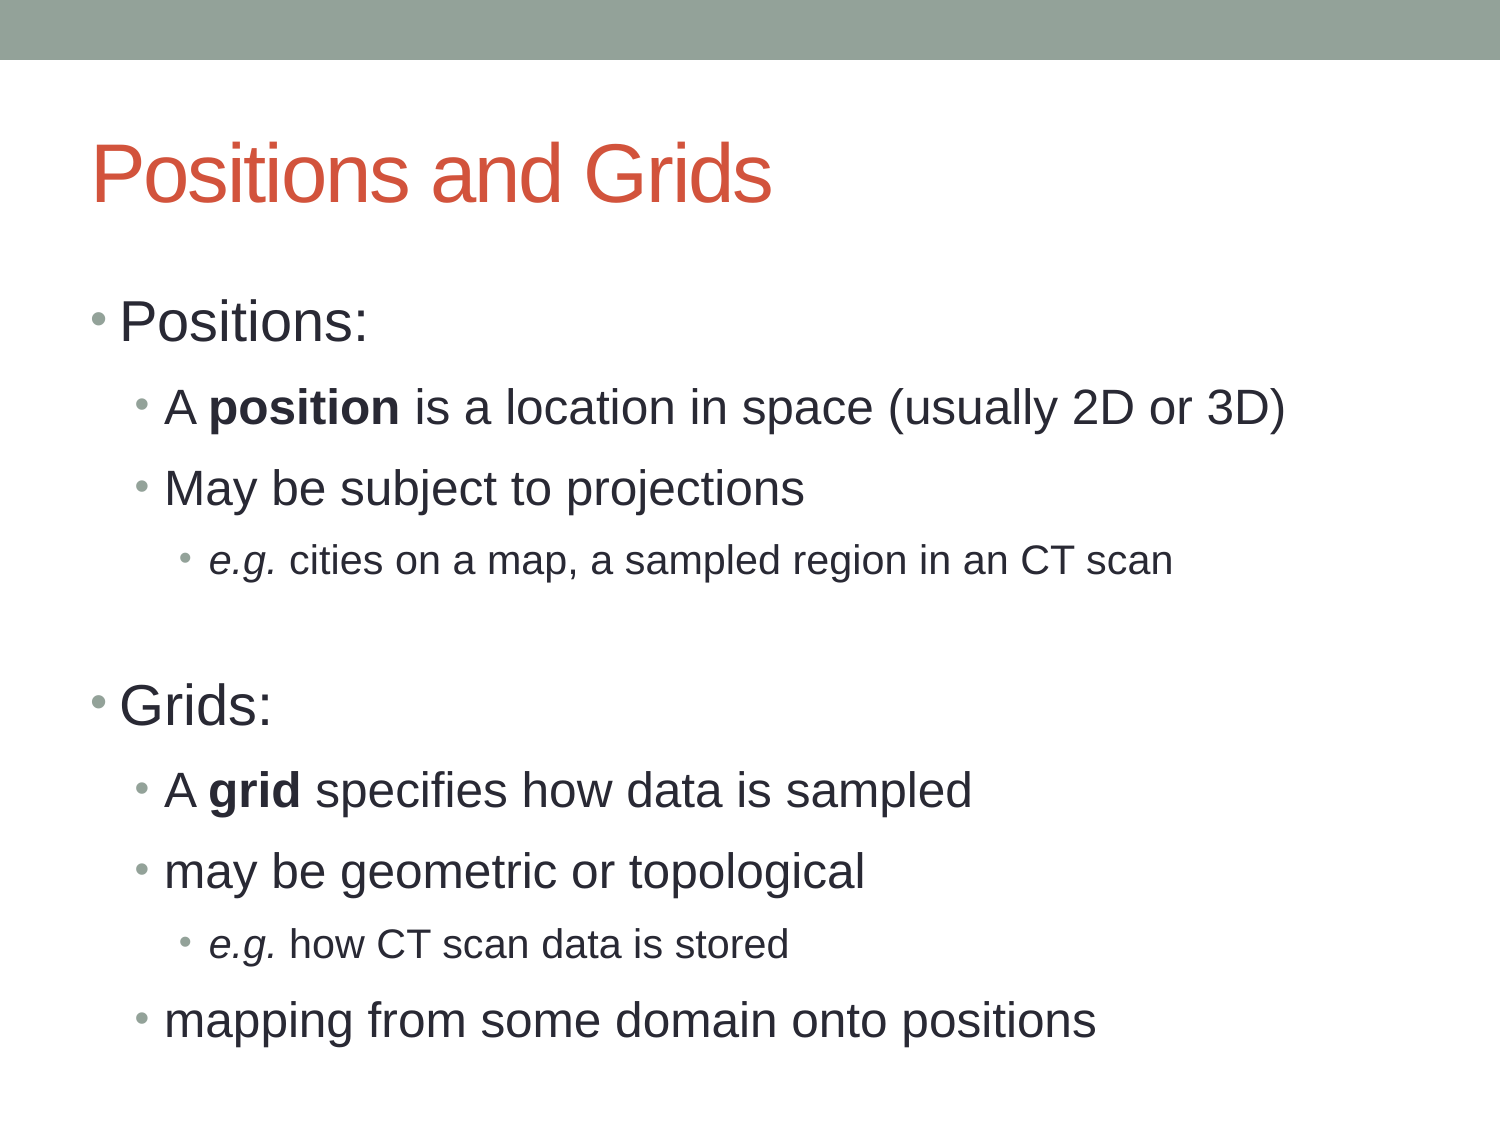

# Positions and Grids
Positions:
A position is a location in space (usually 2D or 3D)
May be subject to projections
e.g. cities on a map, a sampled region in an CT scan
Grids:
A grid specifies how data is sampled
may be geometric or topological
e.g. how CT scan data is stored
mapping from some domain onto positions